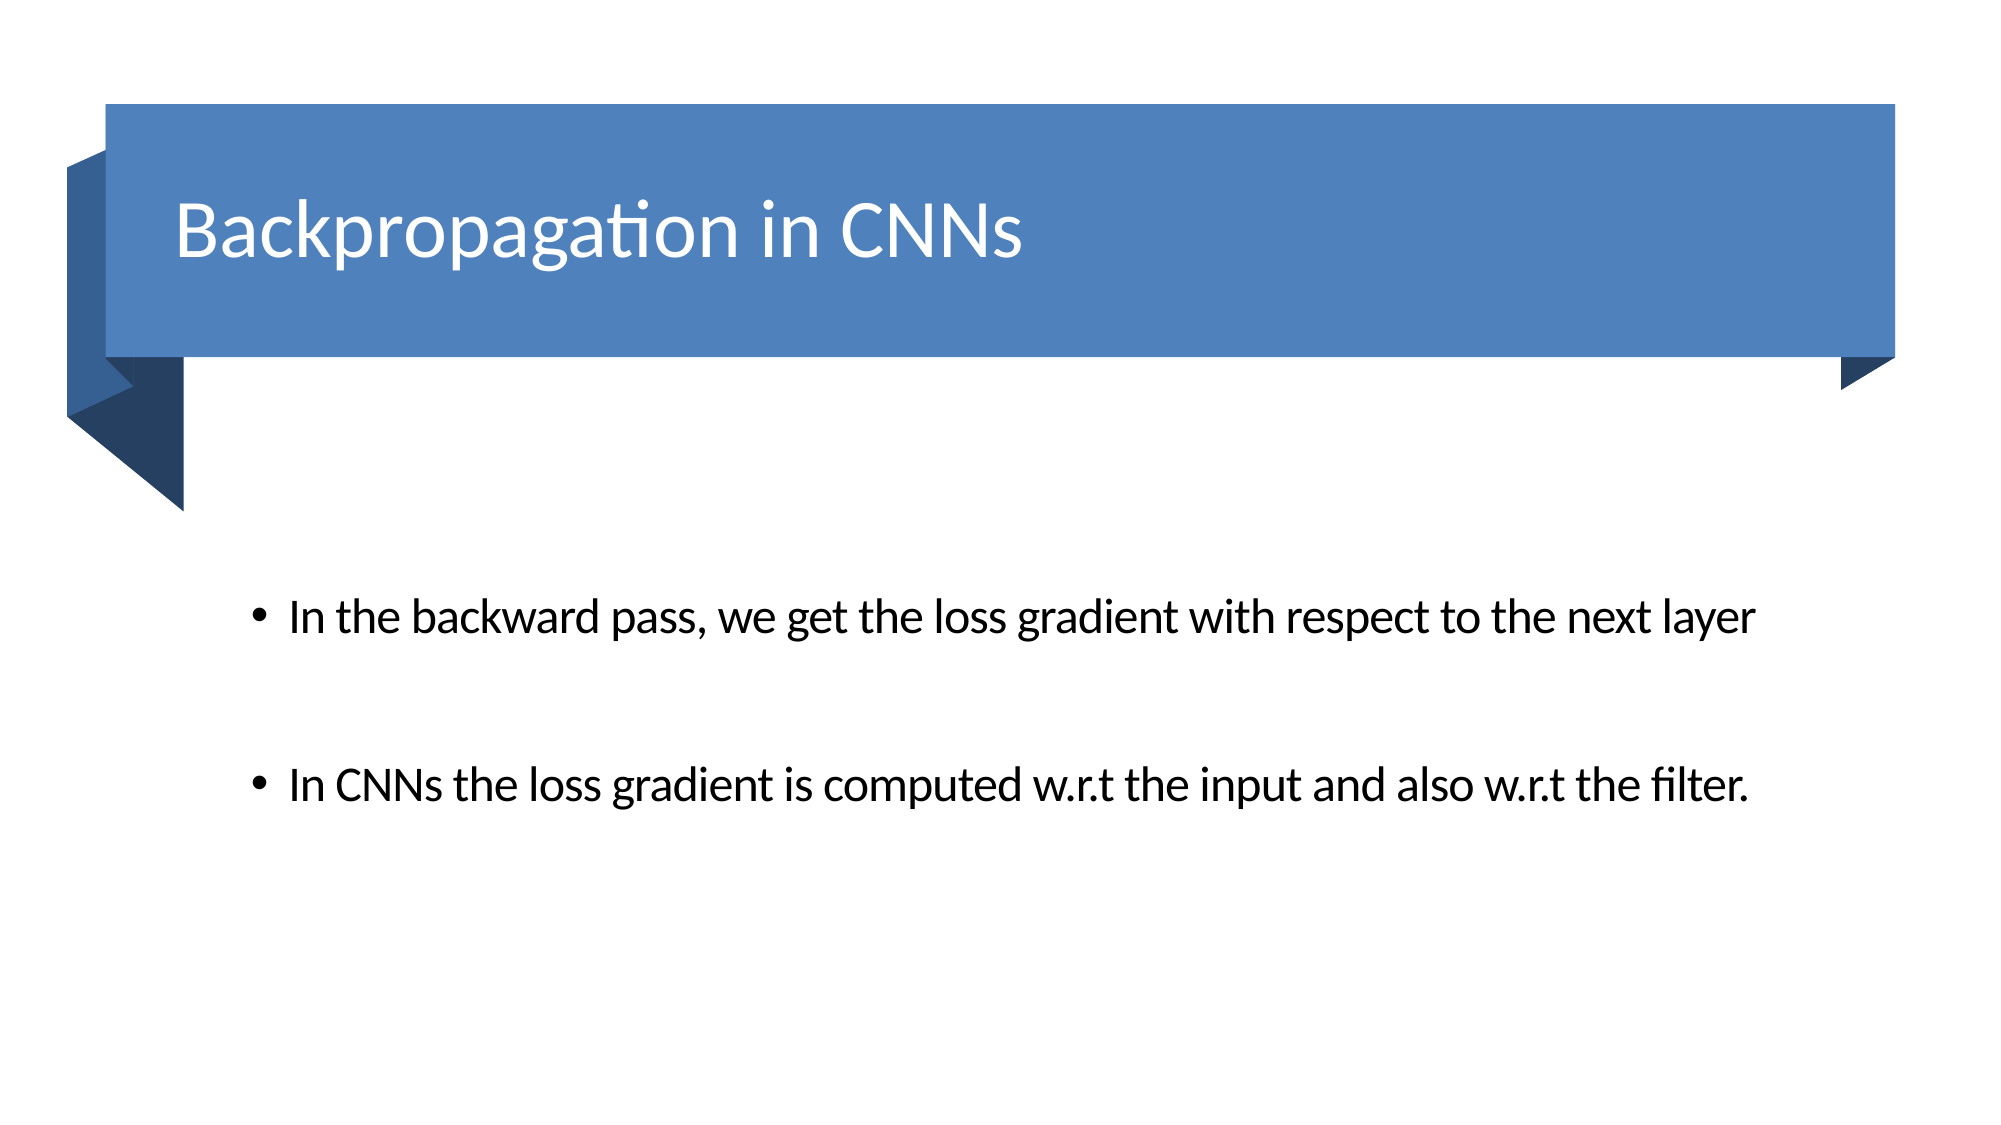

# Backpropagation in CNNs

In the backward pass, we get the loss gradient with respect to the next layer

In CNNs the loss gradient is computed w.r.t the input and also w.r.t the filter.